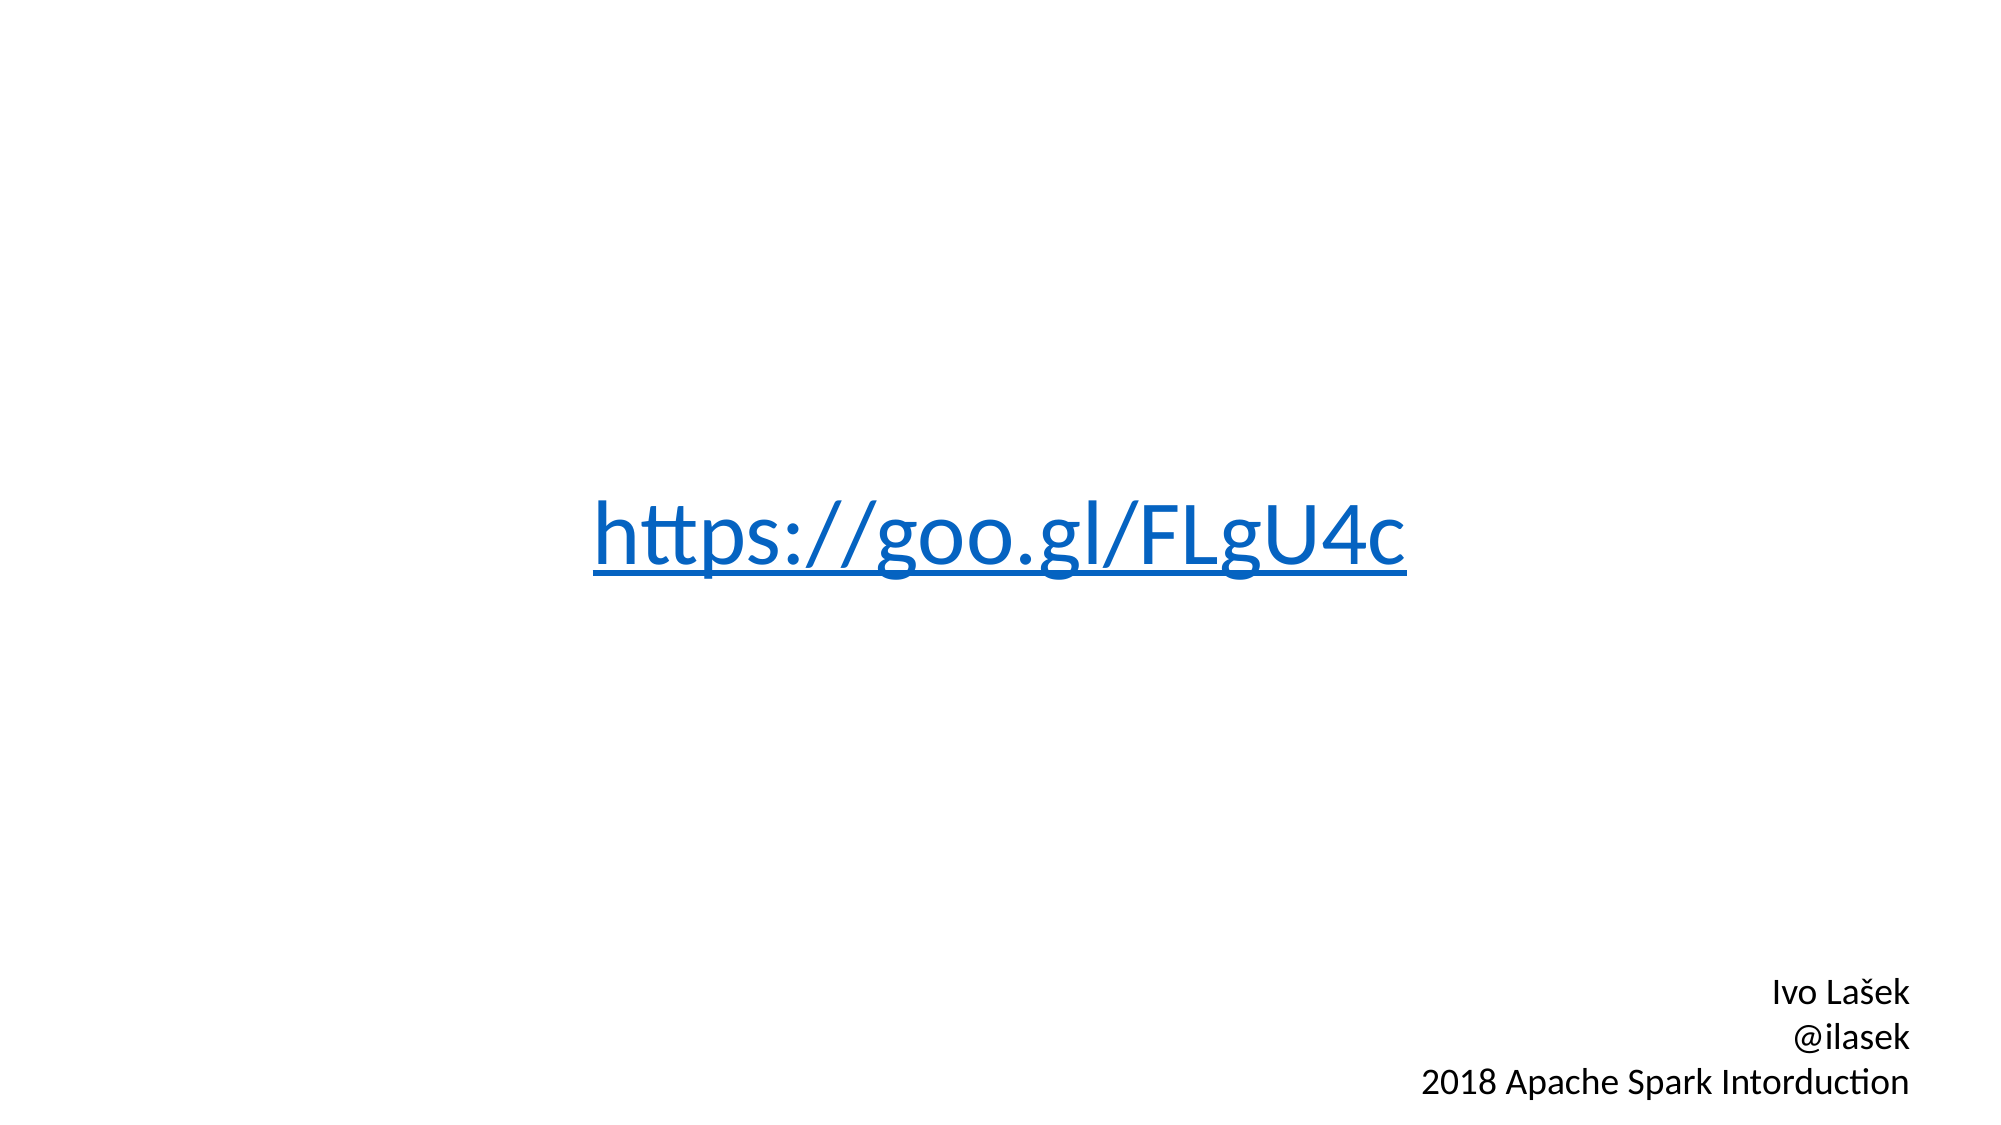

# https://goo.gl/FLgU4c
Ivo Lašek
@ilasek
2018 Apache Spark Intorduction